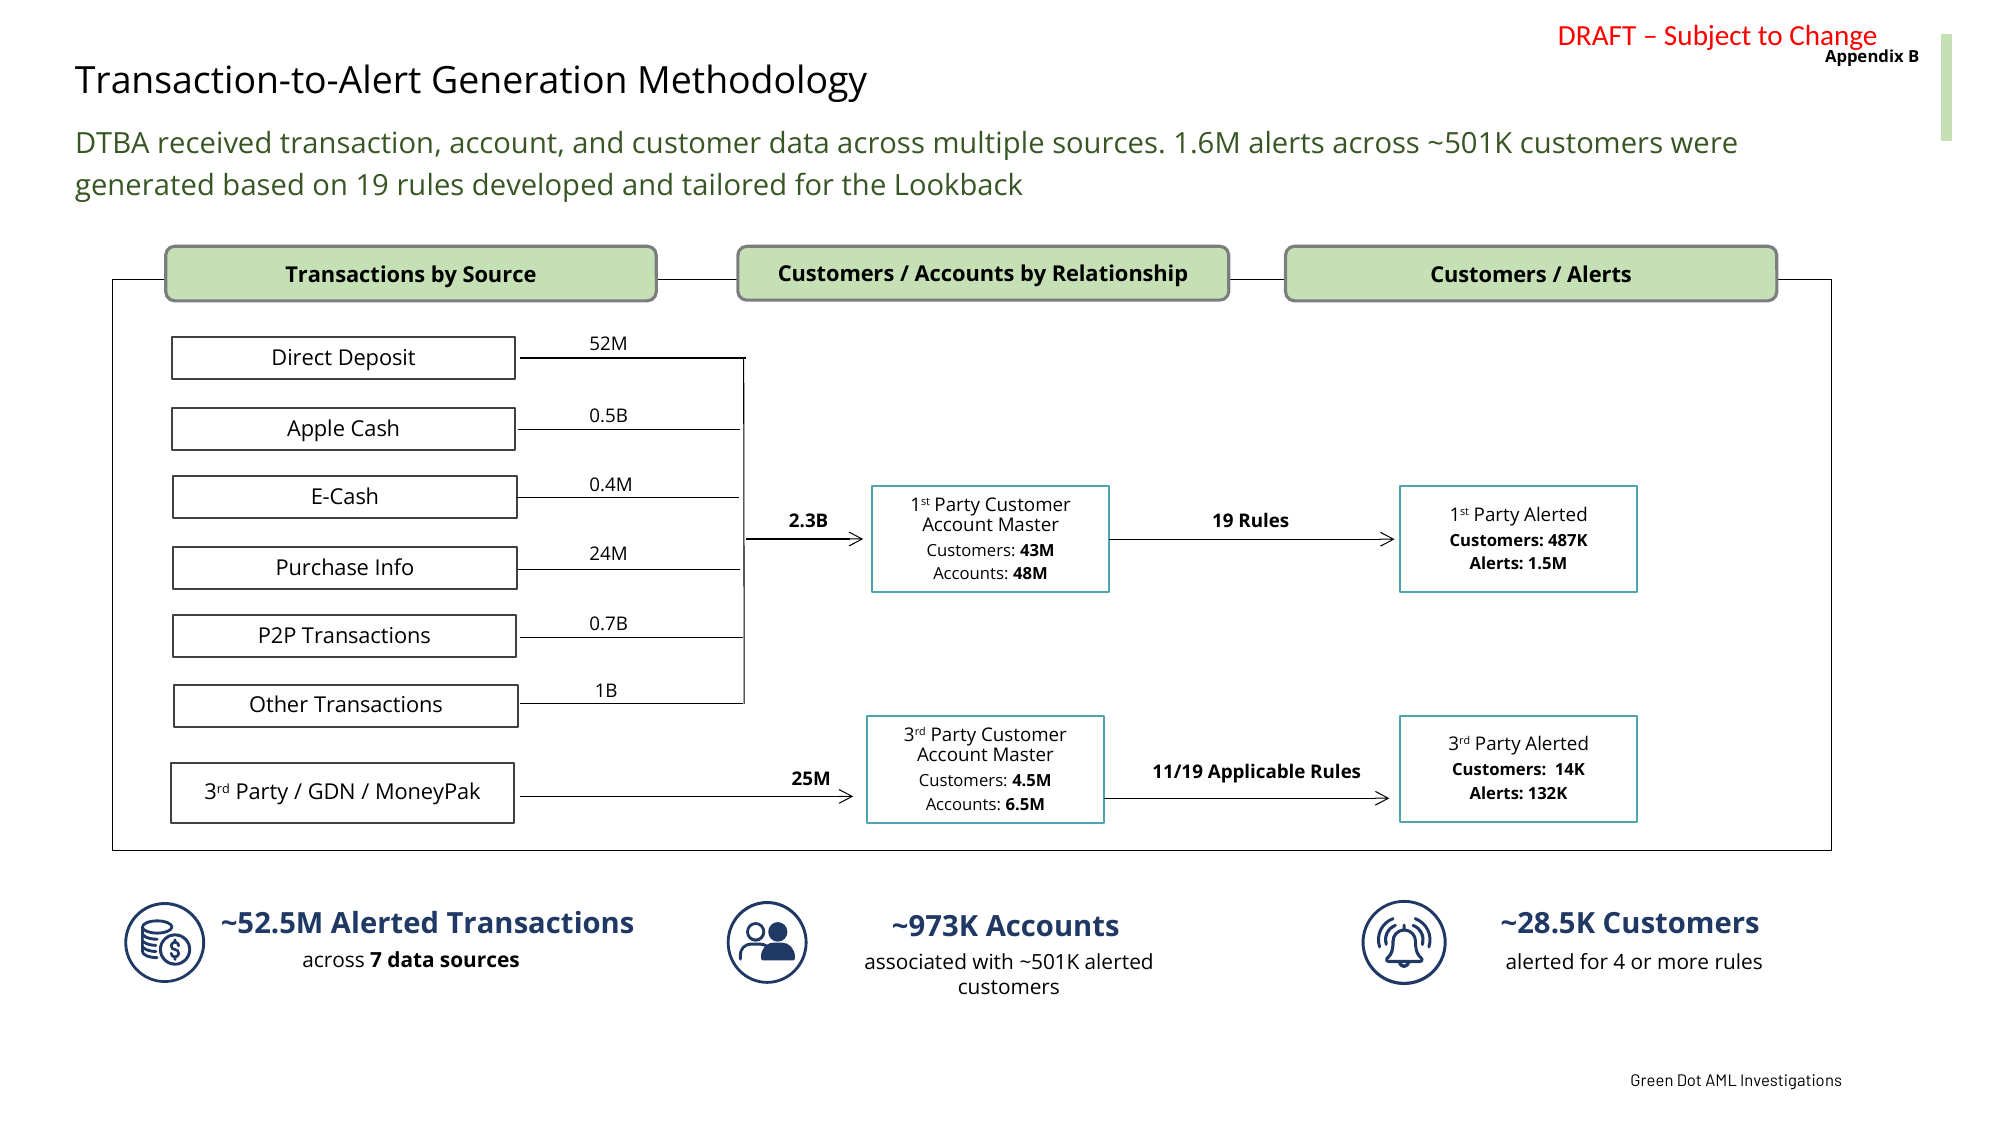

Appendix B
Transaction-to-Alert Generation Methodology
DTBA received transaction, account, and customer data across multiple sources. 1.6M alerts across ~501K customers were generated based on 19 rules developed and tailored for the Lookback
Customers / Accounts by Relationship
Transactions by Source
Customers / Alerts

52M
Direct Deposit
0.5B
Apple Cash
0.4M
E-Cash
1st Party Customer Account Master
Customers: 43M
Accounts: 48M
1st Party Alerted
Customers: 487K
Alerts: 1.5M
2.3B
19 Rules
24M
Purchase Info
0.7B
P2P Transactions
1B
Other Transactions
3rd Party Alerted
Customers:  14K
Alerts: 132K
3rd Party Customer Account Master
Customers: 4.5M
Accounts: 6.5M
11/19 Applicable Rules
3rd Party / GDN / MoneyPak
25M
~52.5M Alerted Transactions
~28.5K Customers
~973K Accounts

 across 7 data sources
associated with ~501K alerted customers
alerted for 4 or more rules